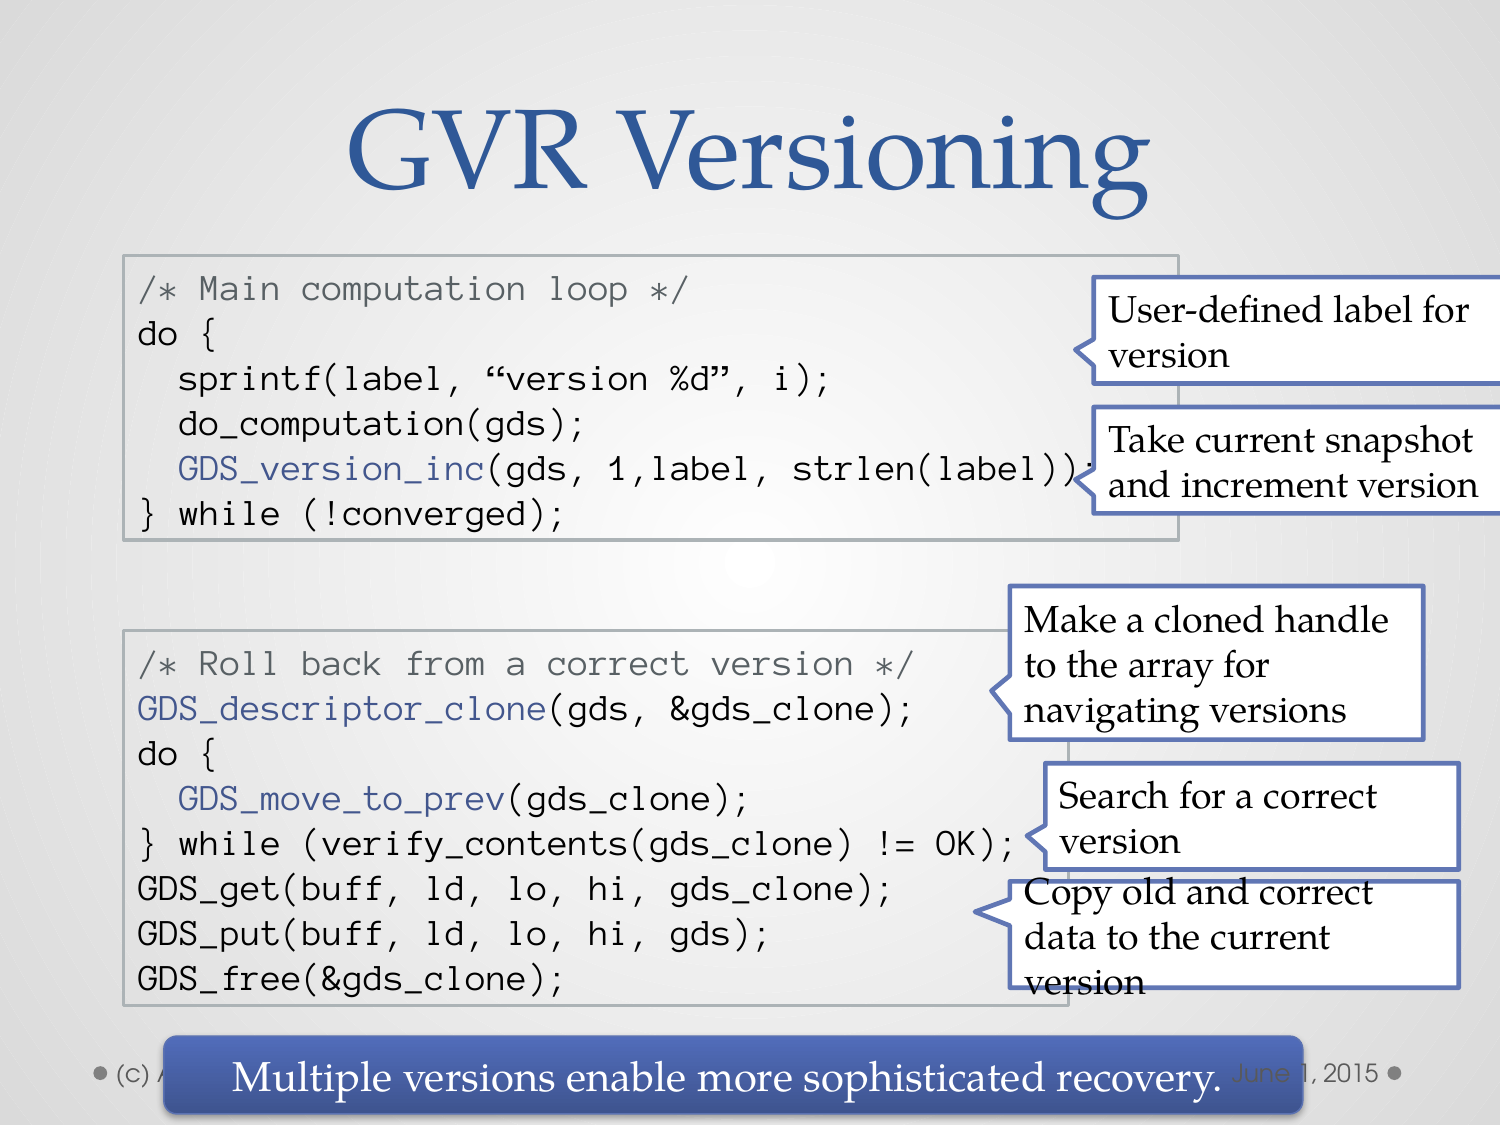

# GVR Versioning
/* Main computation loop */
do {
  sprintf(label, “version %d”, i);
  do_computation(gds);
  GDS_version_inc(gds, 1,label, strlen(label));
} while (!converged);
User-defined label for version
Take current snapshot and increment version
Make a cloned handle to the array for navigating versions
/* Roll back from a correct version */
GDS_descriptor_clone(gds, &gds_clone);
do {
  GDS_move_to_prev(gds_clone);
} while (verify_contents(gds_clone) != OK);
GDS_get(buff, ld, lo, hi, gds_clone);
GDS_put(buff, ld, lo, hi, gds);
GDS_free(&gds_clone);
Search for a correct version
Copy old and correct data to the current version
Multiple versions enable more sophisticated recovery.
(c) Andrew A. Chien
June 1, 2015